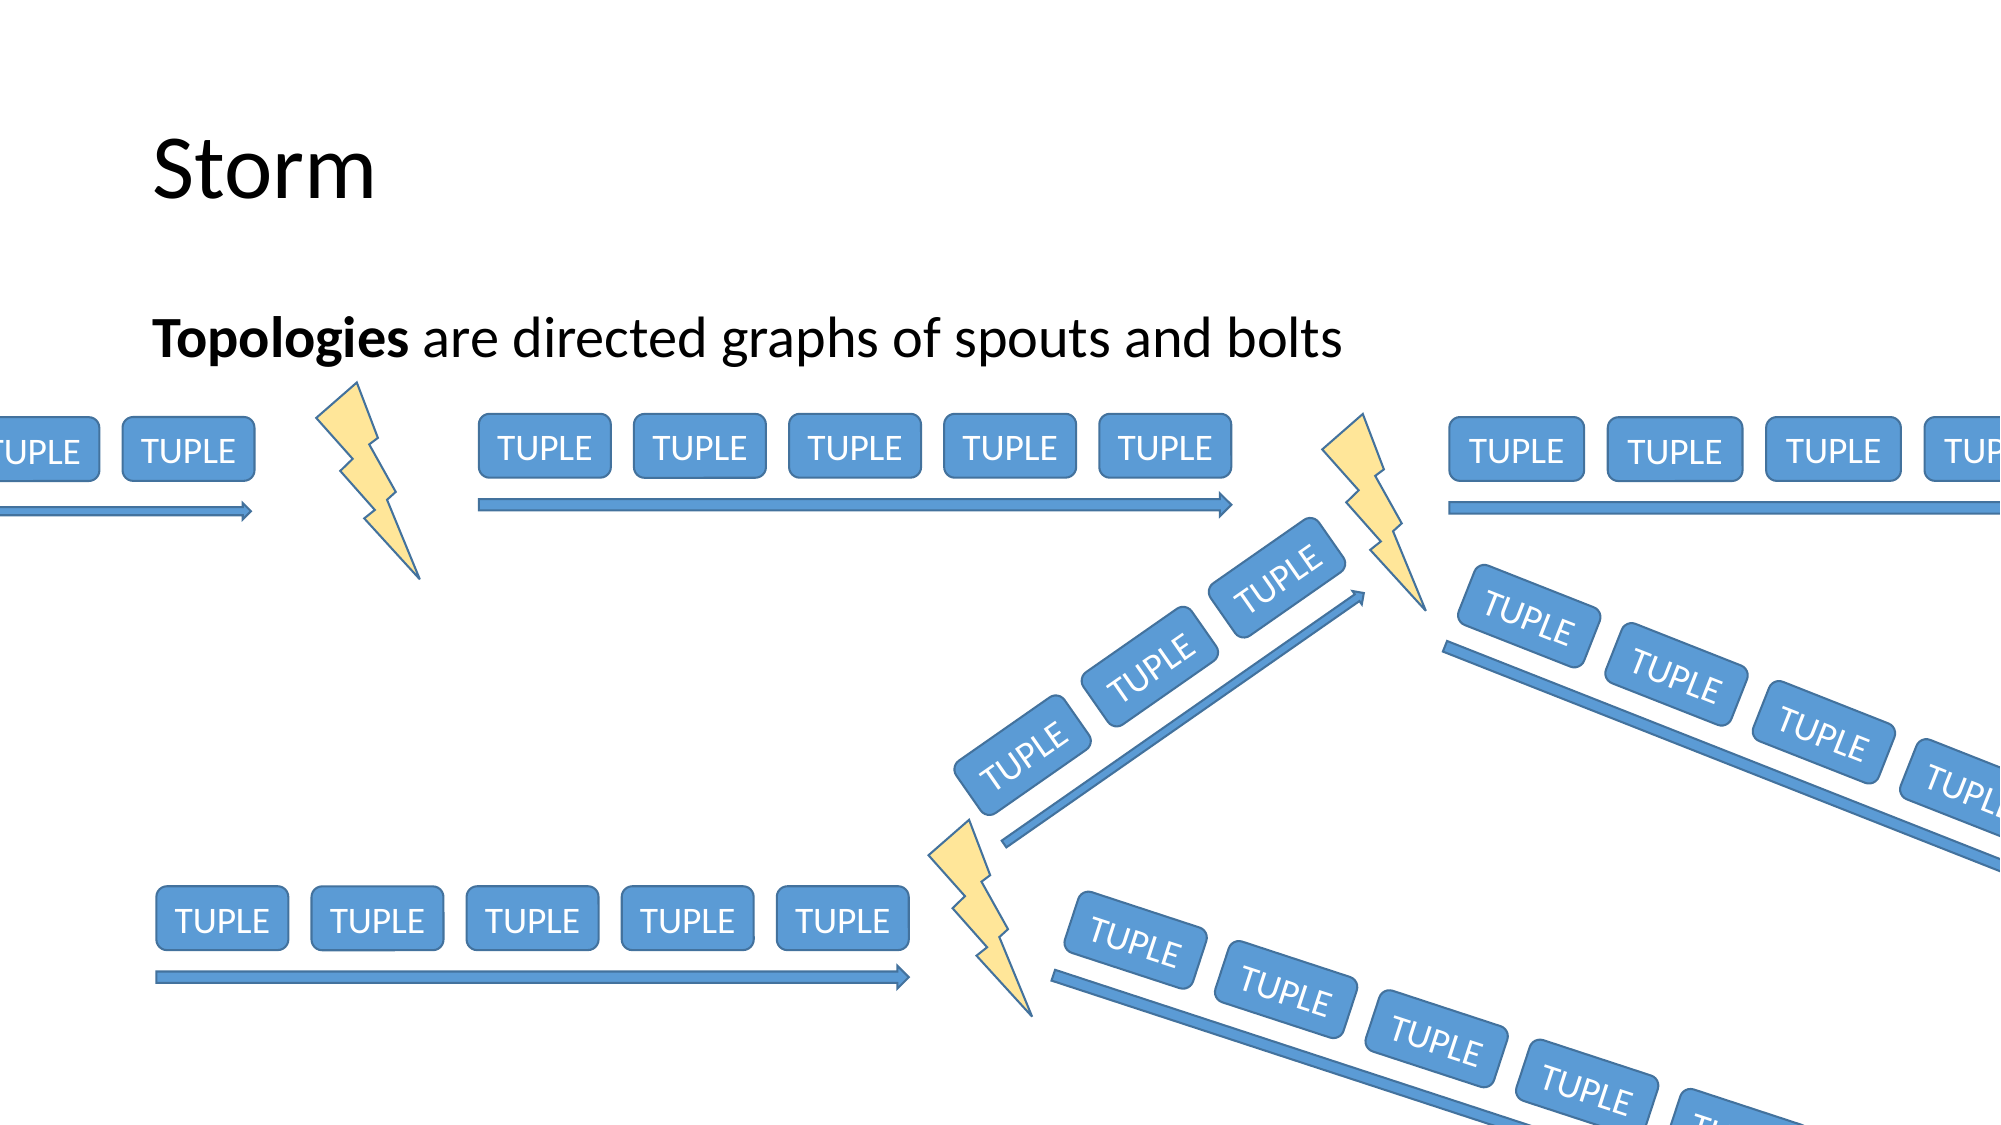

# Storm
Topologies are directed graphs of spouts and bolts

TUPLE
TUPLE
TUPLE
TUPLE
TUPLE

TUPLE
TUPLE
TUPLE

TUPLE
TUPLE
TUPLE
TUPLE
TUPLE

TUPLE
TUPLE
TUPLE

TUPLE
TUPLE
TUPLE
TUPLE
TUPLE

TUPLE
TUPLE
TUPLE
TUPLE
TUPLE

TUPLE
TUPLE
TUPLE
TUPLE
TUPLE